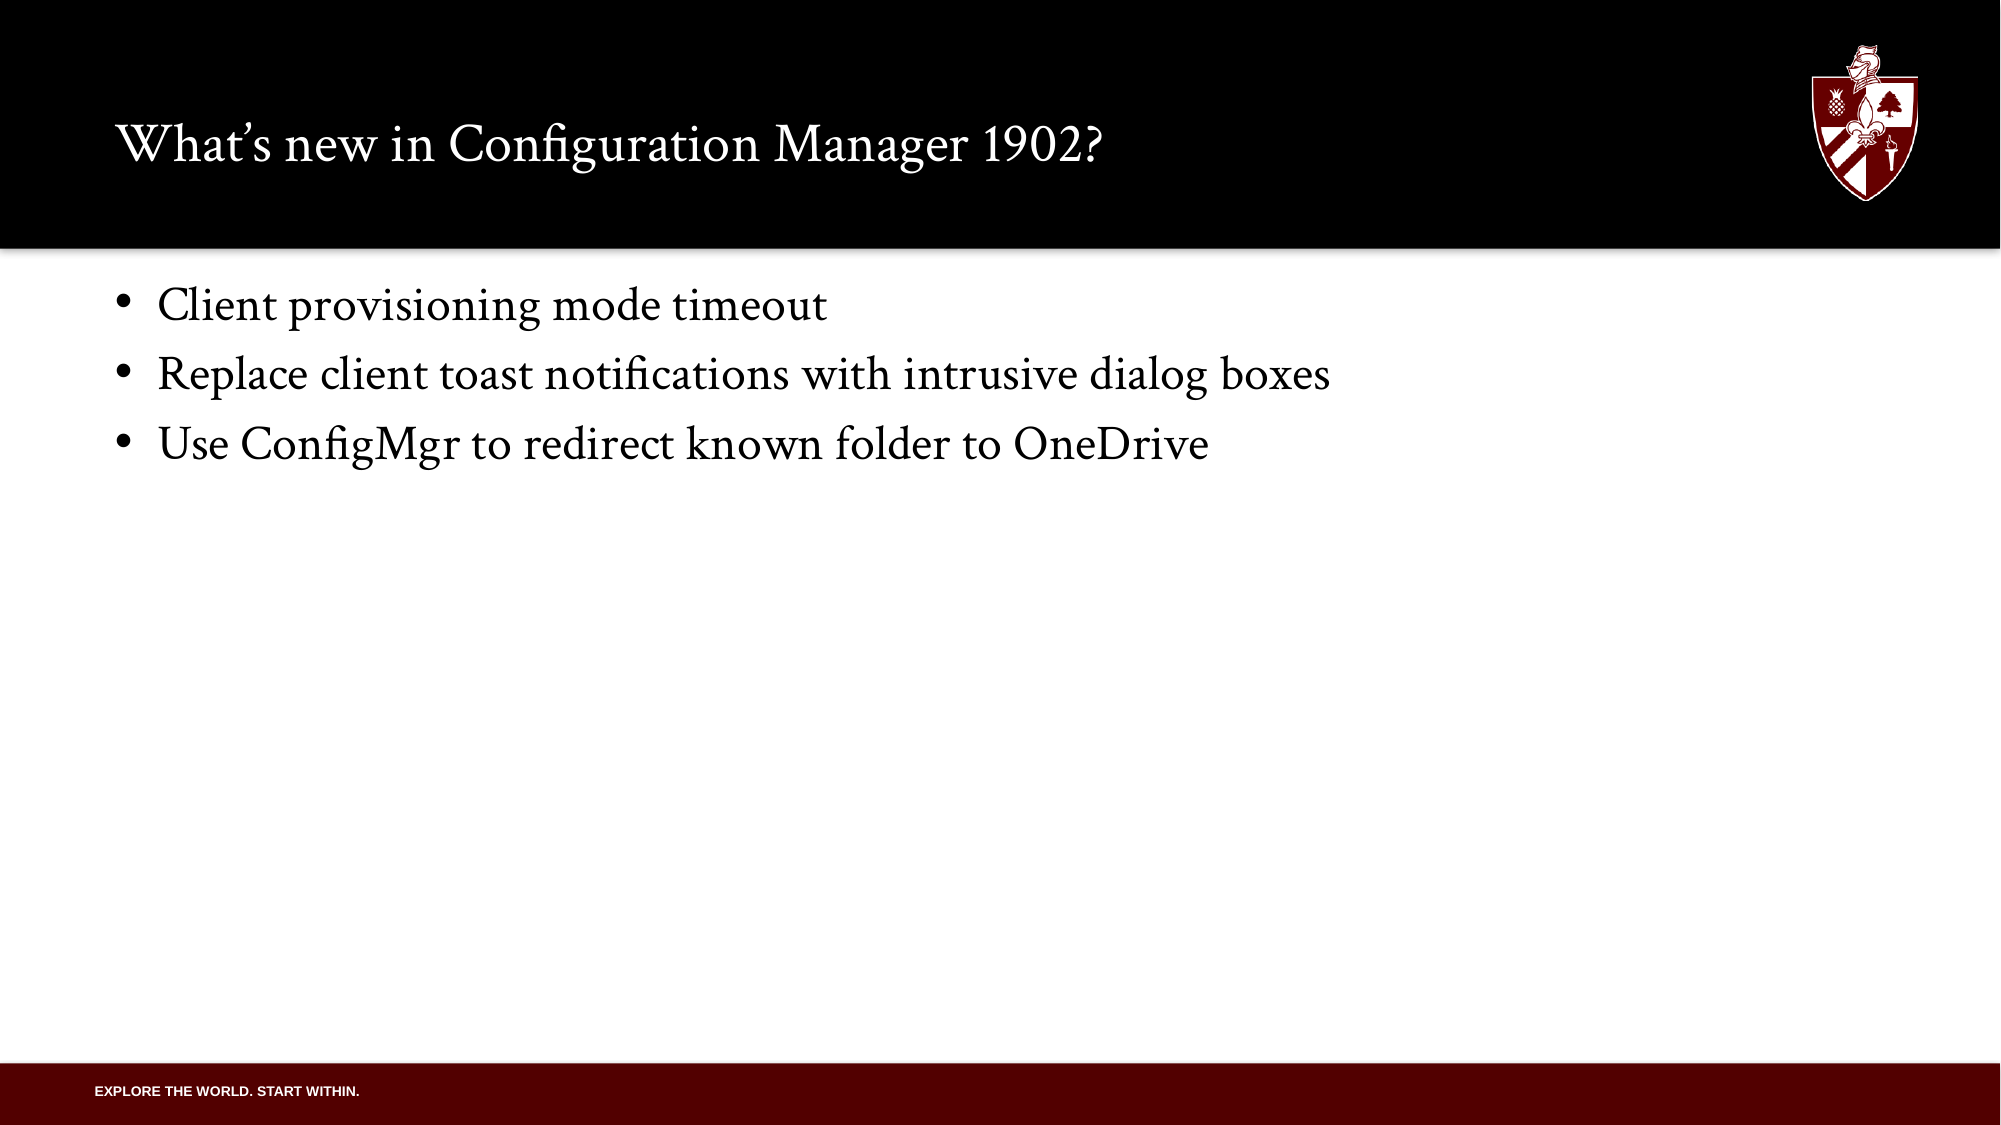

# What’s new in Configuration Manager 1902?
Client provisioning mode timeout
Replace client toast notifications with intrusive dialog boxes
Use ConfigMgr to redirect known folder to OneDrive